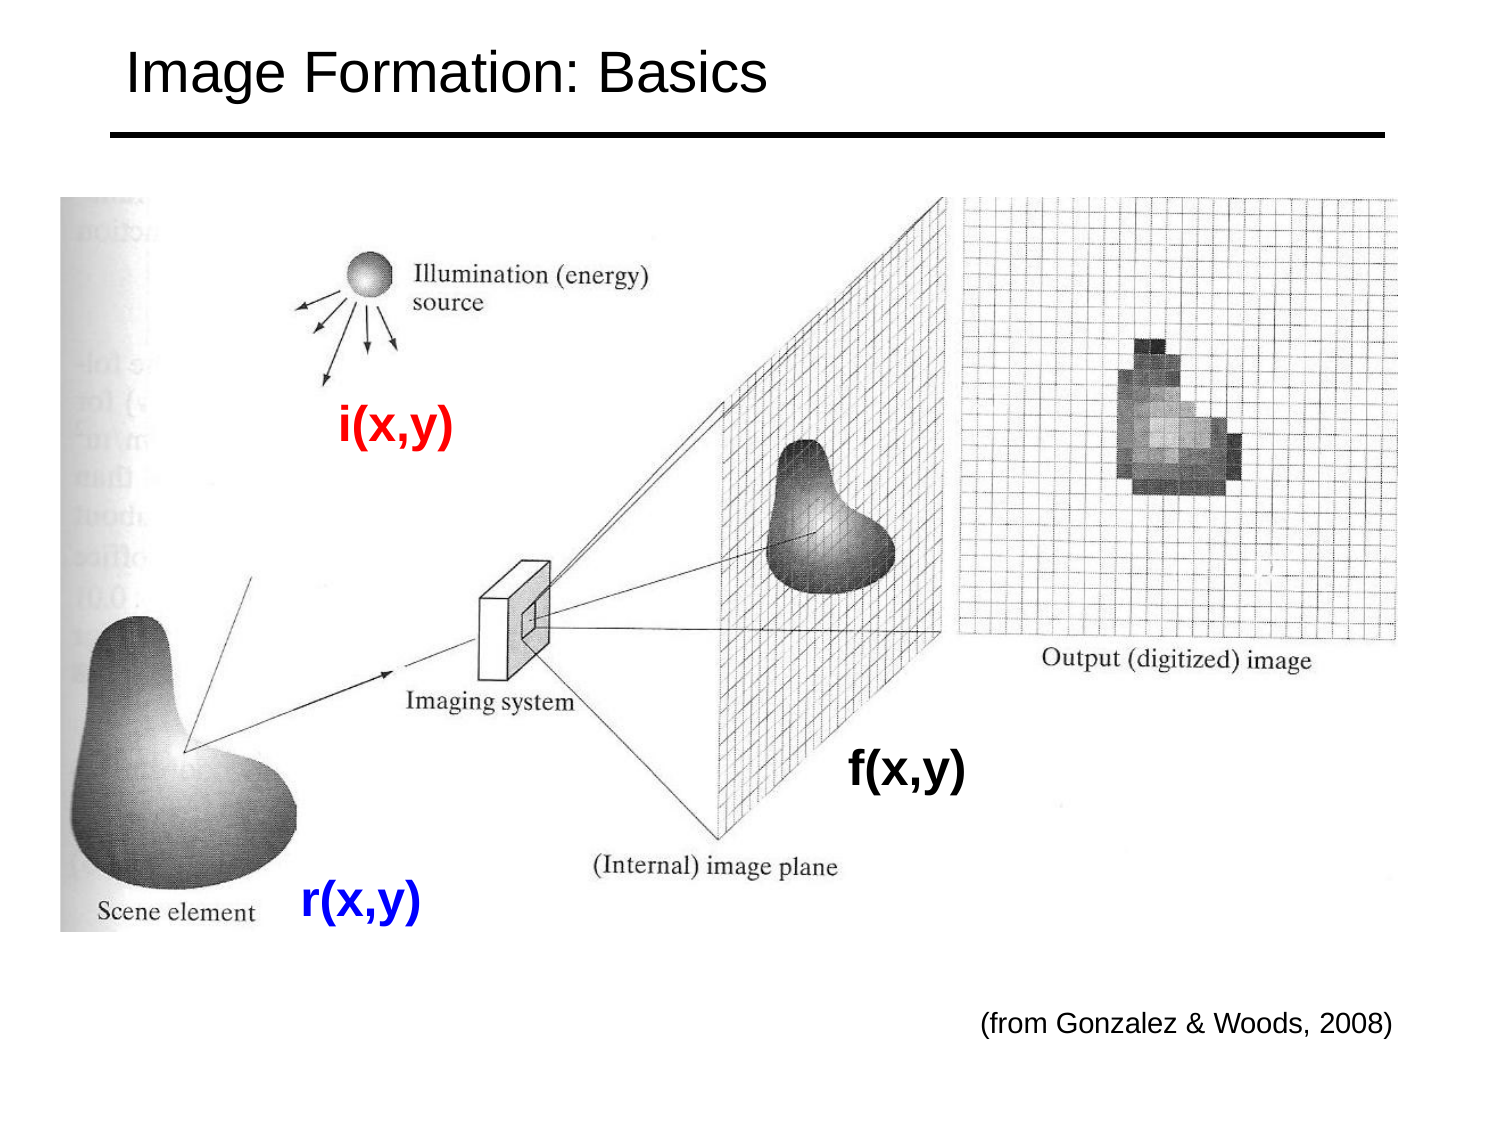

# Image Formation: Basics

i(x,y)
f(x,y)
r(x,y)
(from Gonzalez & Woods, 2008)